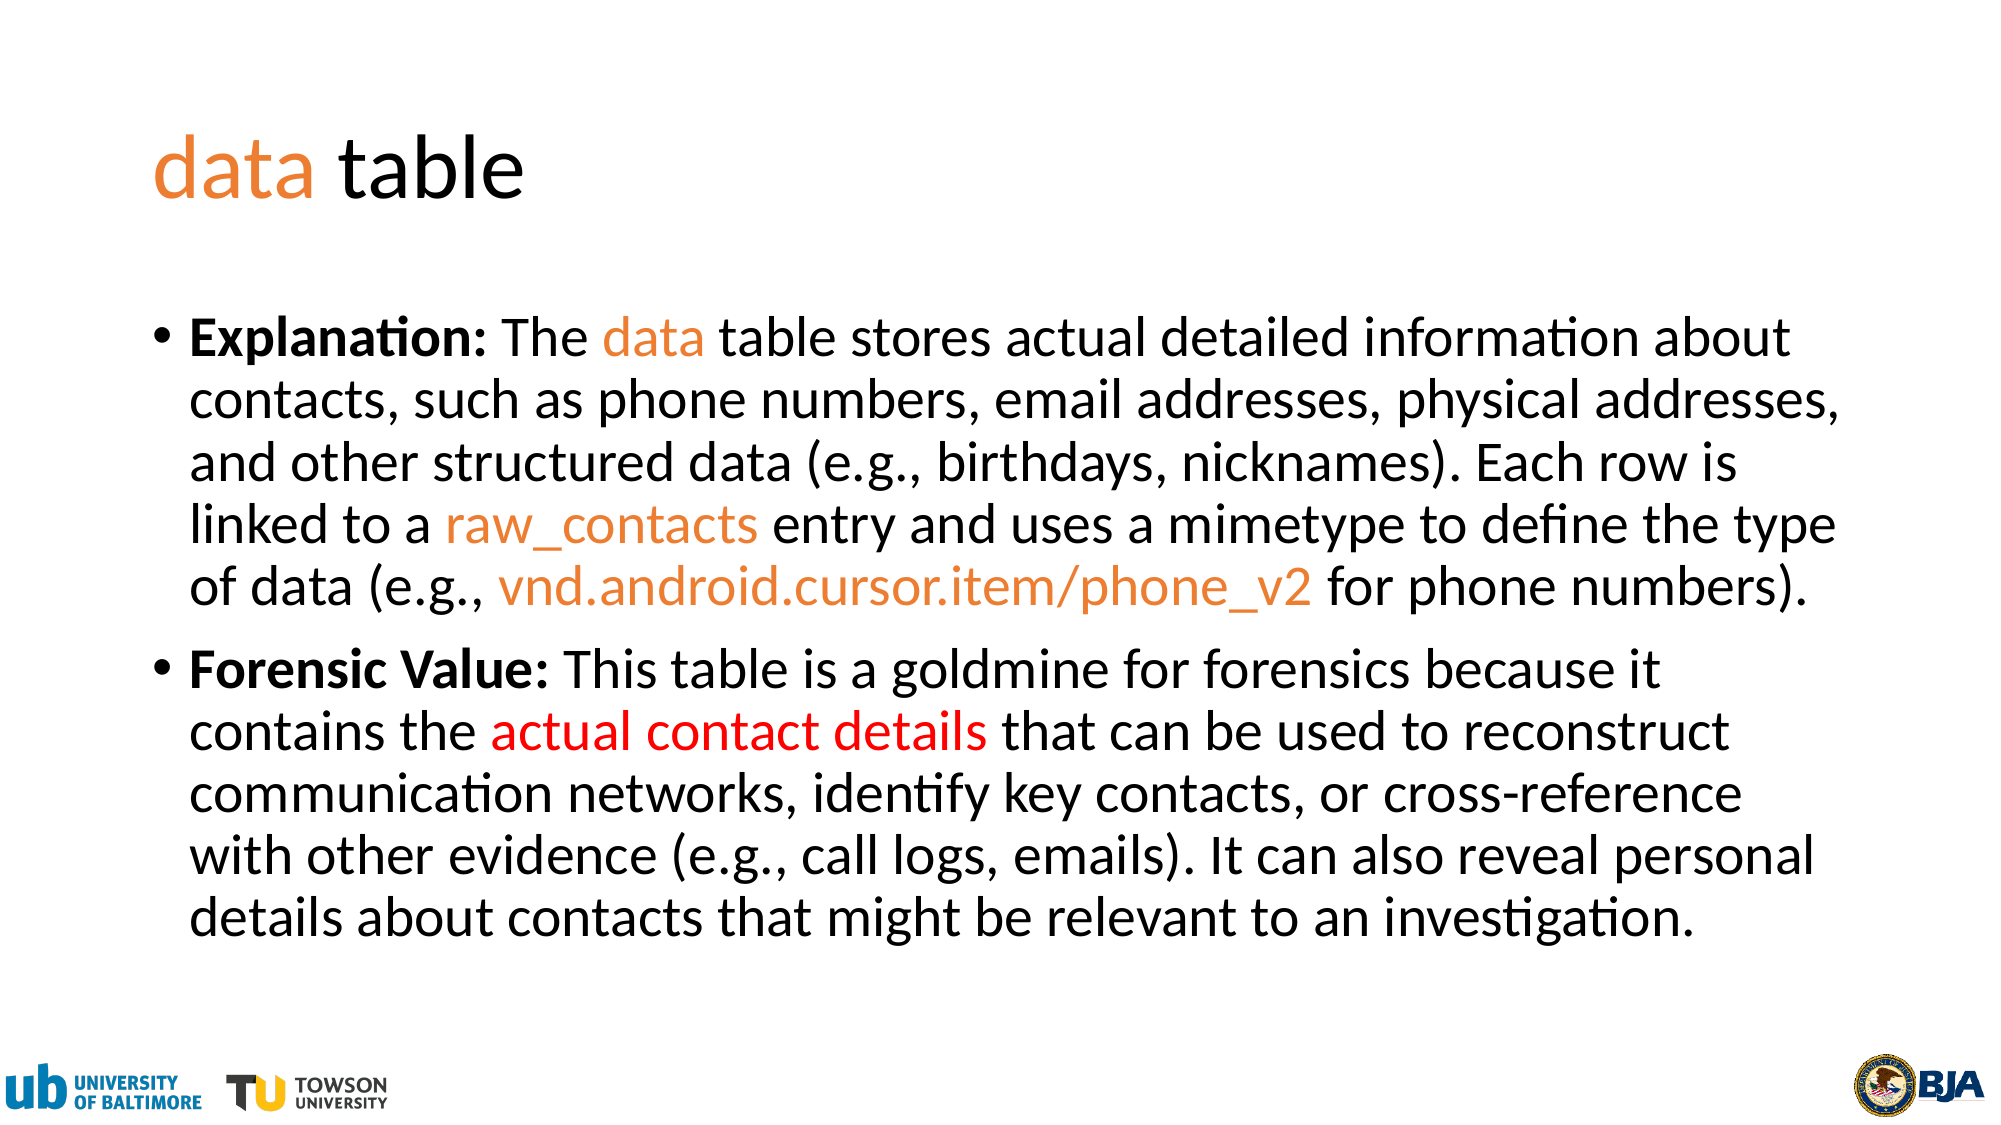

# data table
Explanation: The data table stores actual detailed information about contacts, such as phone numbers, email addresses, physical addresses, and other structured data (e.g., birthdays, nicknames). Each row is linked to a raw_contacts entry and uses a mimetype to define the type of data (e.g., vnd.android.cursor.item/phone_v2 for phone numbers).
Forensic Value: This table is a goldmine for forensics because it contains the actual contact details that can be used to reconstruct communication networks, identify key contacts, or cross-reference with other evidence (e.g., call logs, emails). It can also reveal personal details about contacts that might be relevant to an investigation.